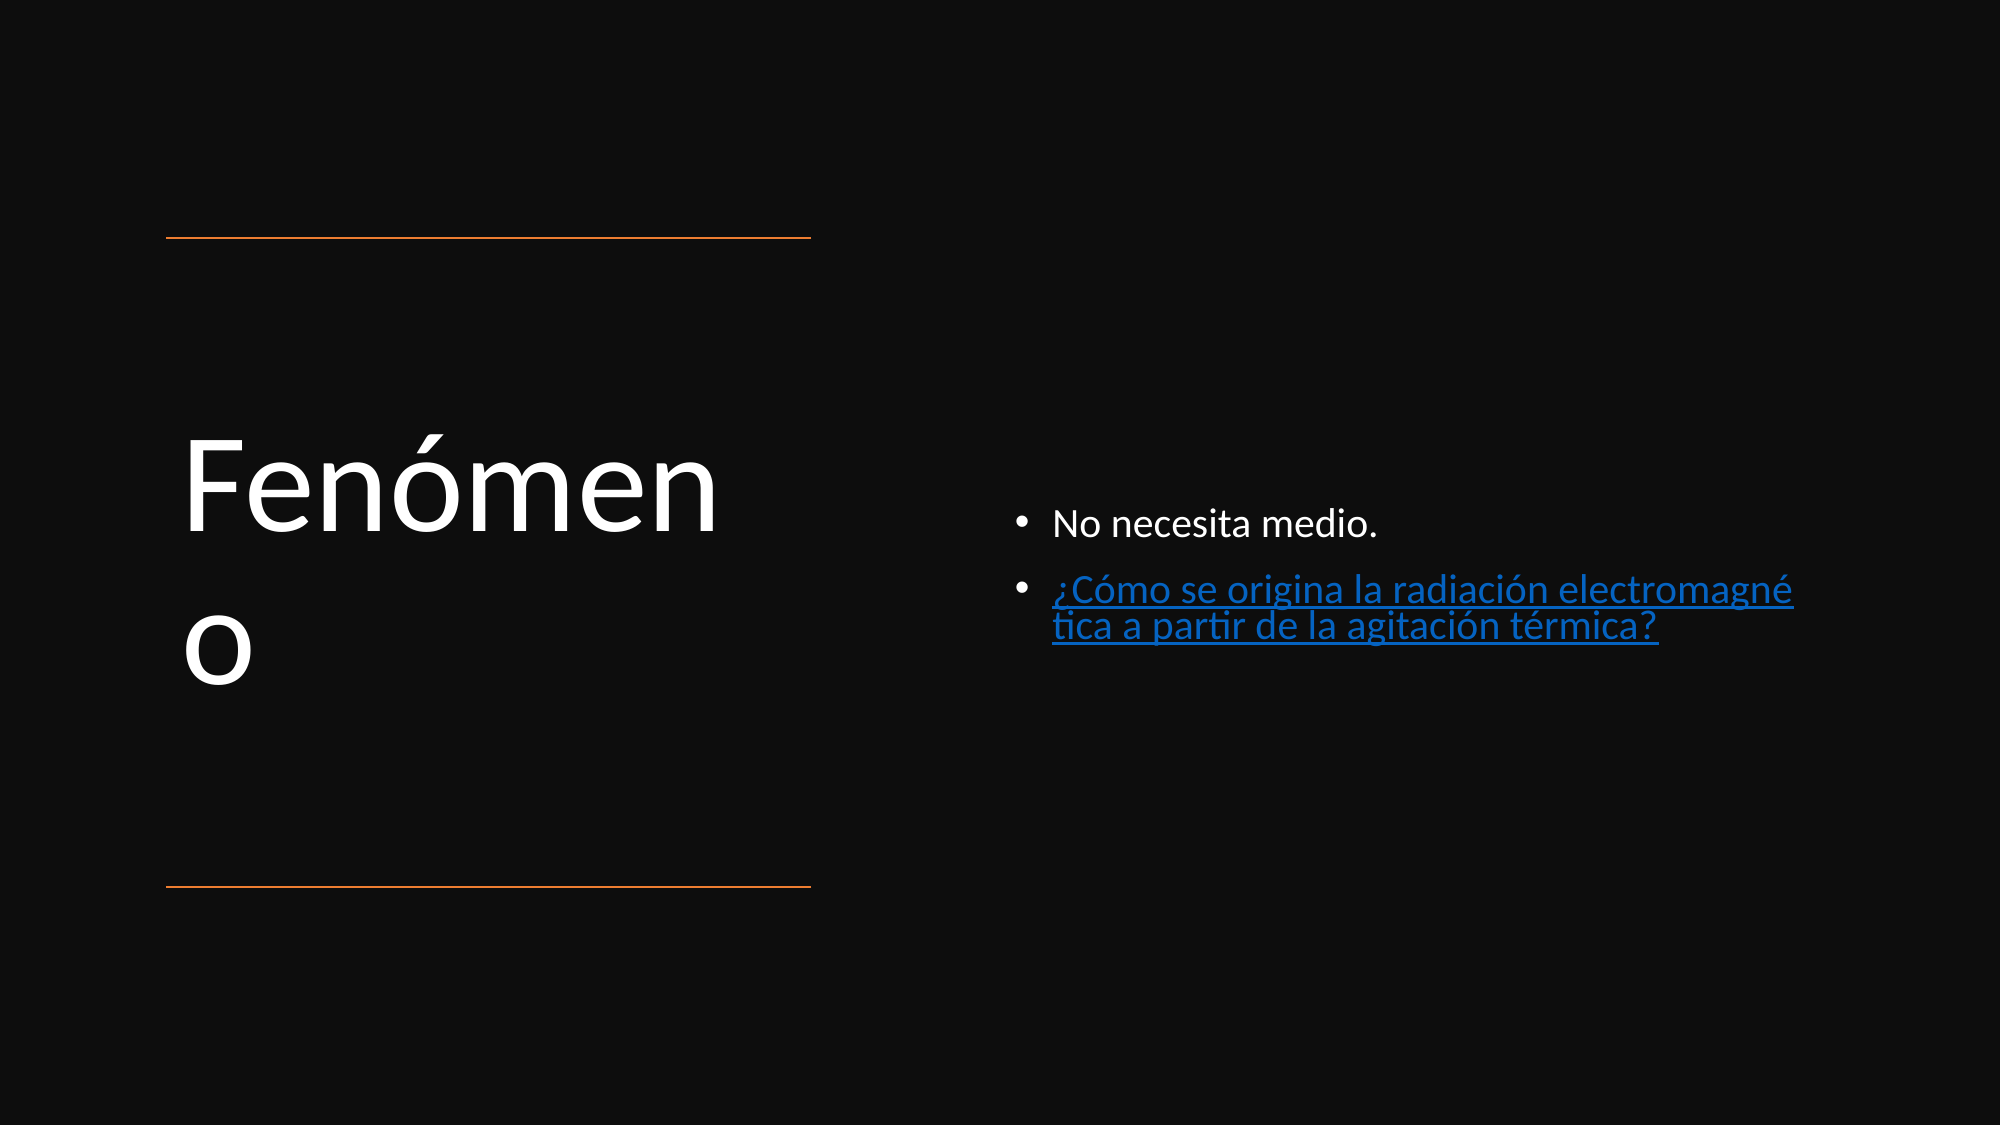

No necesita medio.
¿Cómo se origina la radiación electromagnética a partir de la agitación térmica?
# Fenómeno